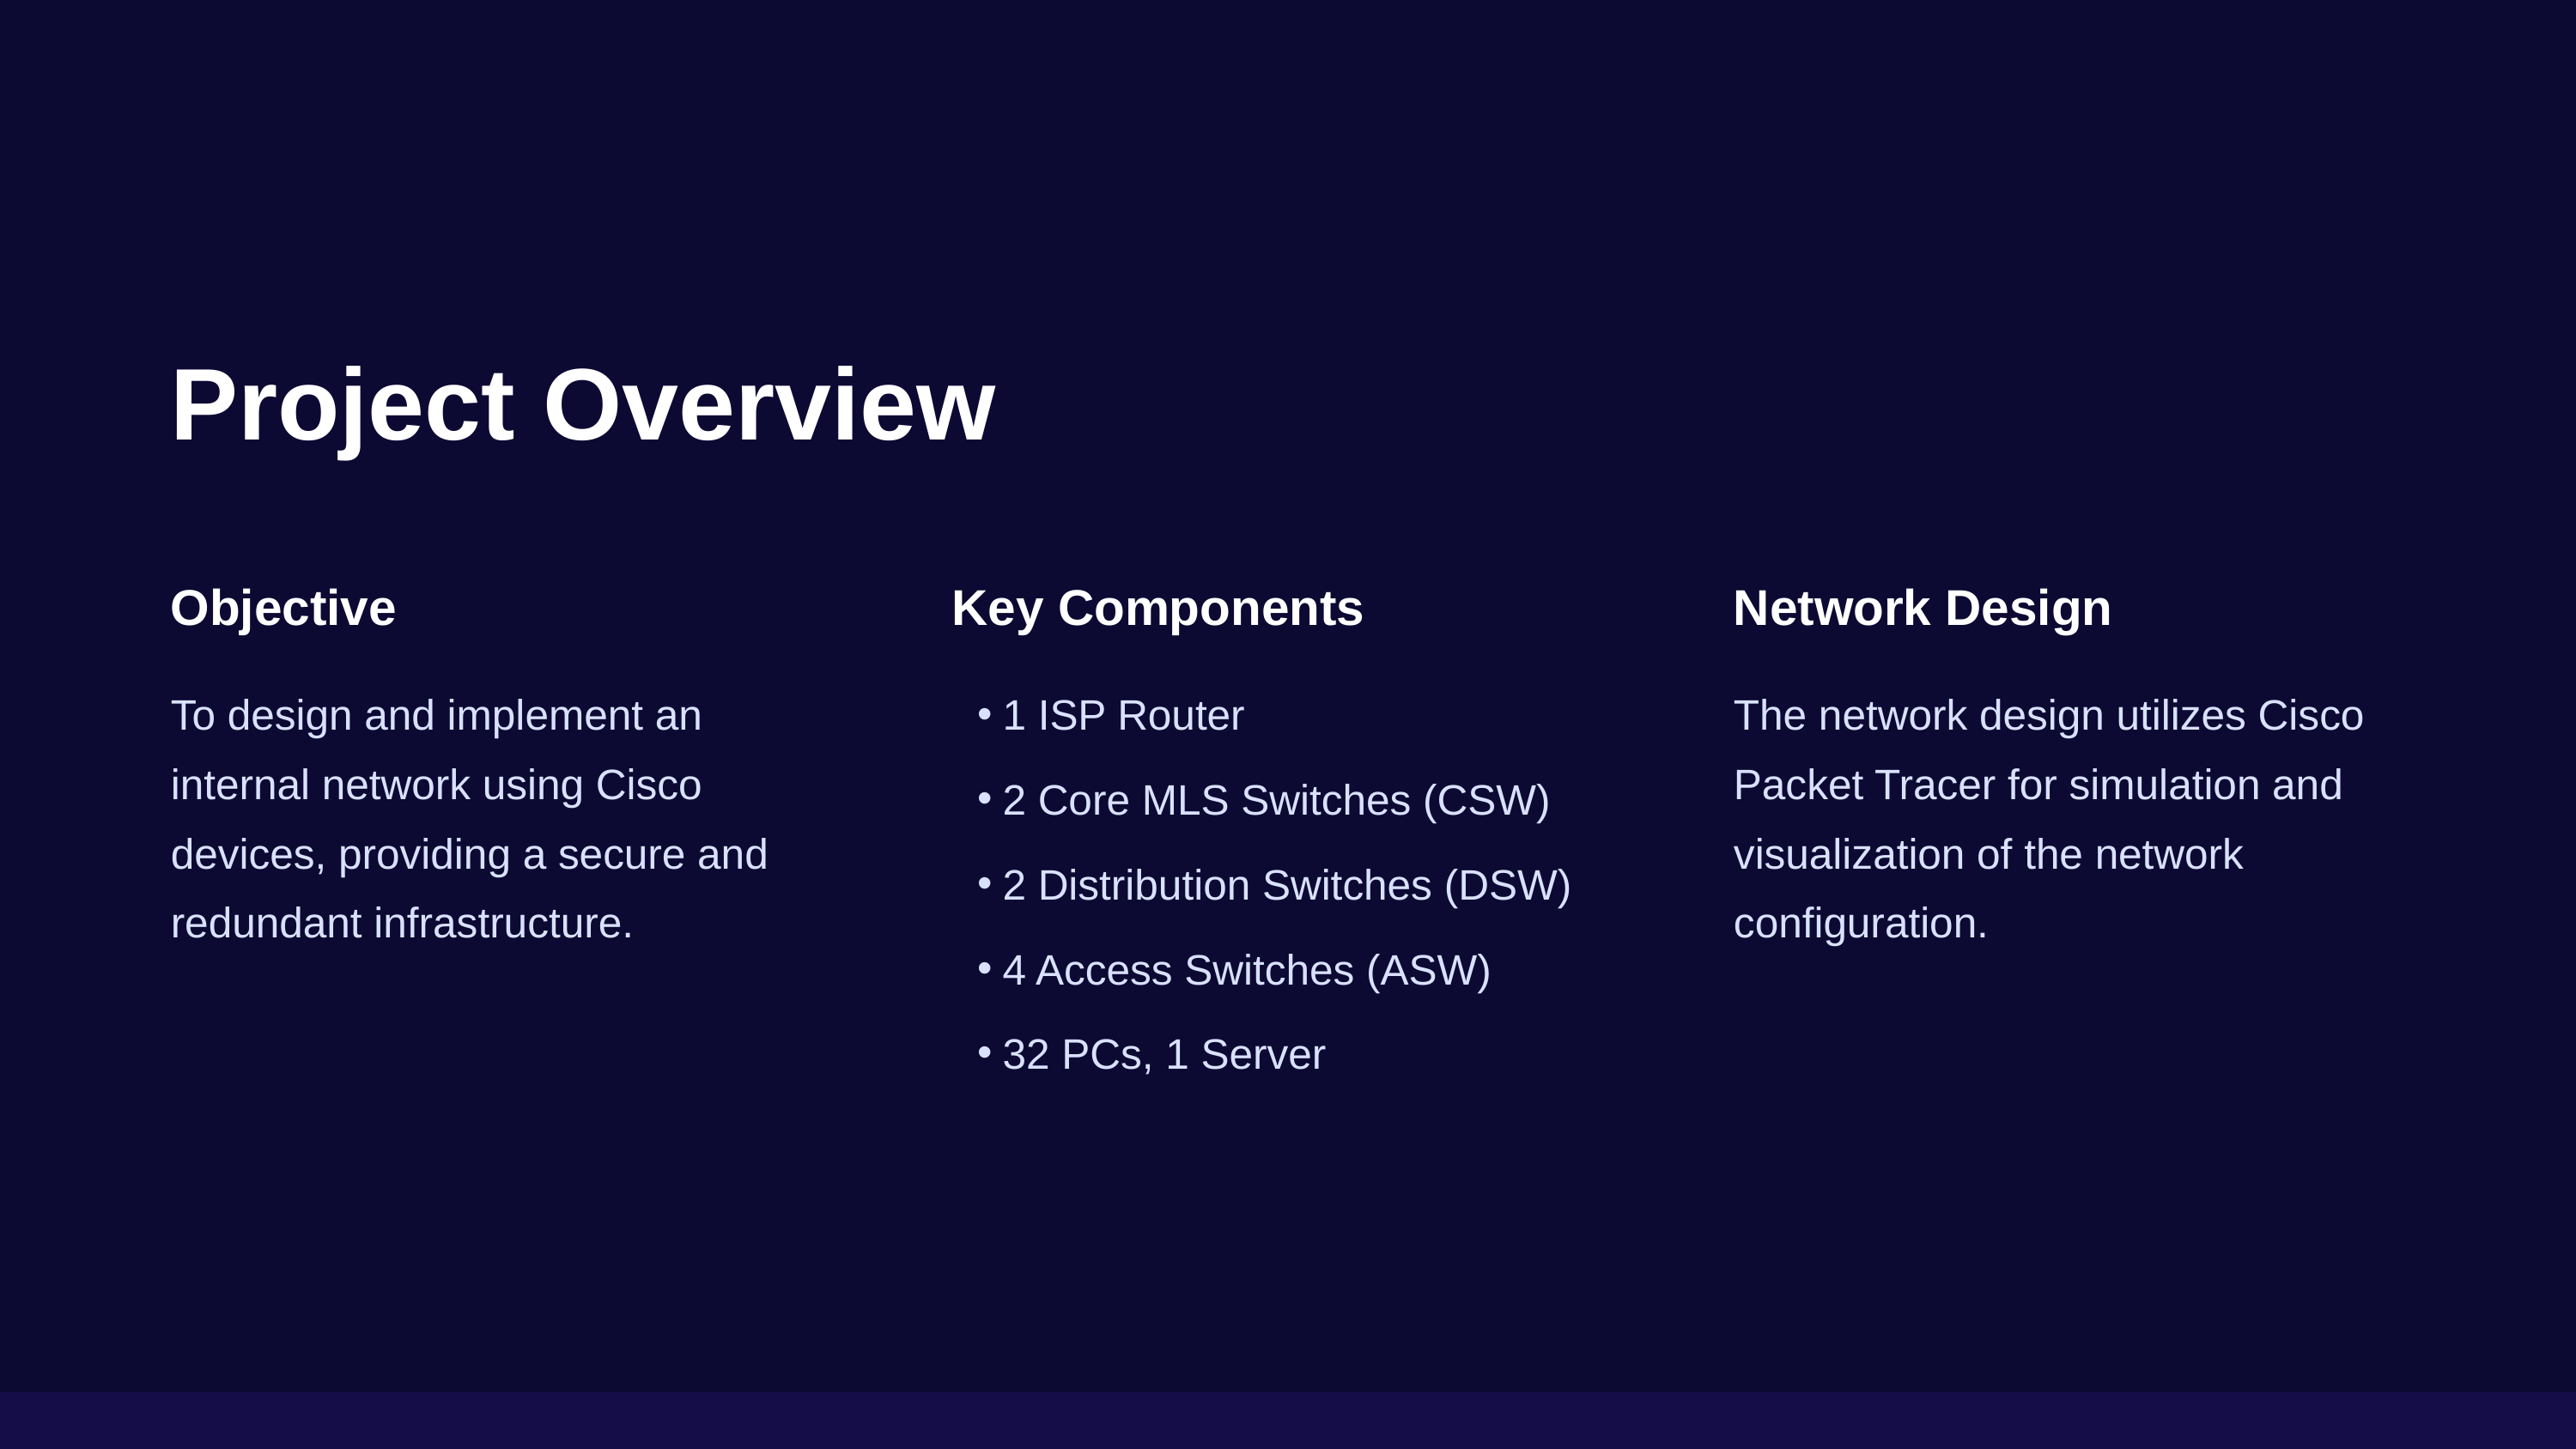

Project Overview
Objective
Key Components
Network Design
To design and implement an internal network using Cisco devices, providing a secure and redundant infrastructure.
1 ISP Router
The network design utilizes Cisco Packet Tracer for simulation and visualization of the network configuration.
2 Core MLS Switches (CSW)
2 Distribution Switches (DSW)
4 Access Switches (ASW)
32 PCs, 1 Server